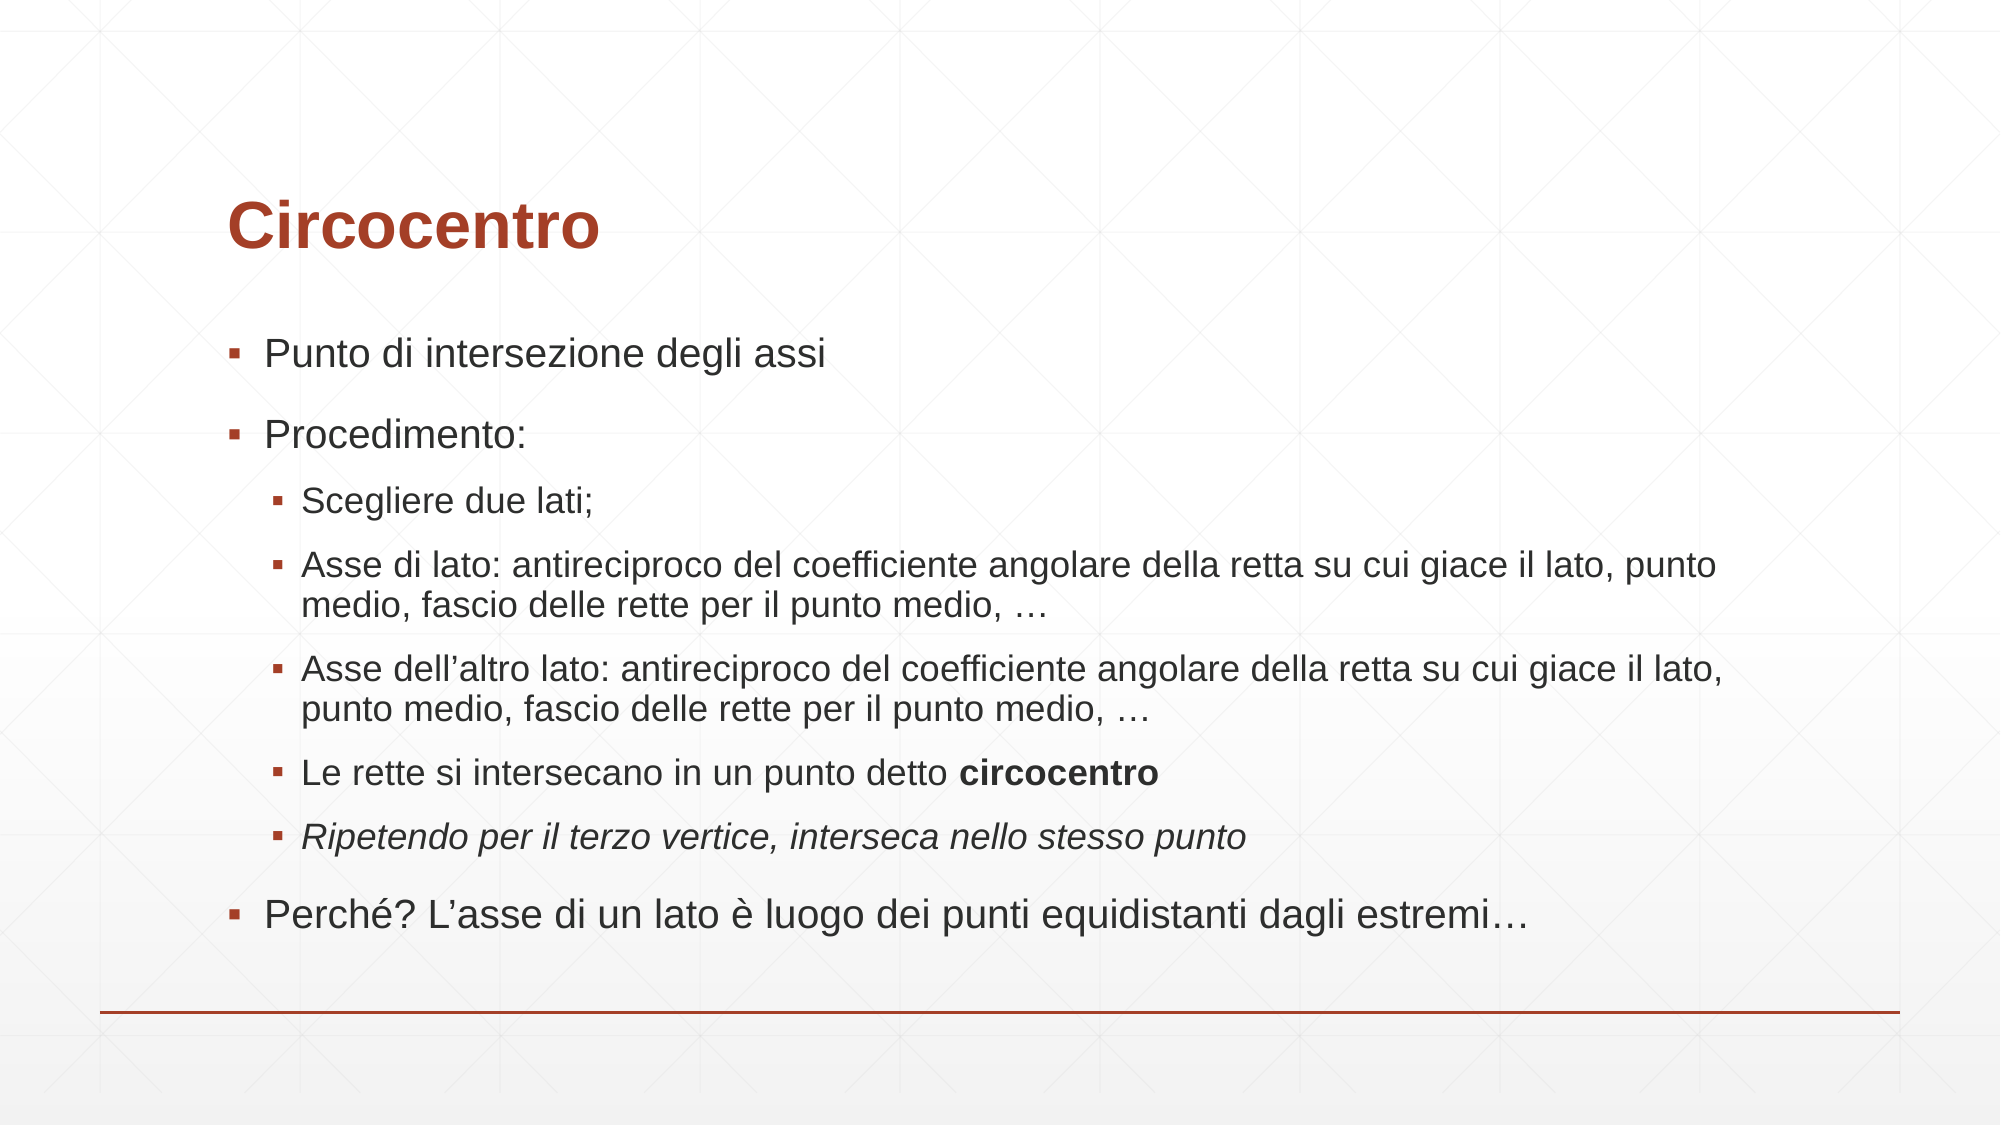

# Circocentro
Punto di intersezione degli assi
Procedimento:
Scegliere due lati;
Asse di lato: antireciproco del coefficiente angolare della retta su cui giace il lato, punto medio, fascio delle rette per il punto medio, …
Asse dell’altro lato: antireciproco del coefficiente angolare della retta su cui giace il lato, punto medio, fascio delle rette per il punto medio, …
Le rette si intersecano in un punto detto circocentro
Ripetendo per il terzo vertice, interseca nello stesso punto
Perché? L’asse di un lato è luogo dei punti equidistanti dagli estremi…